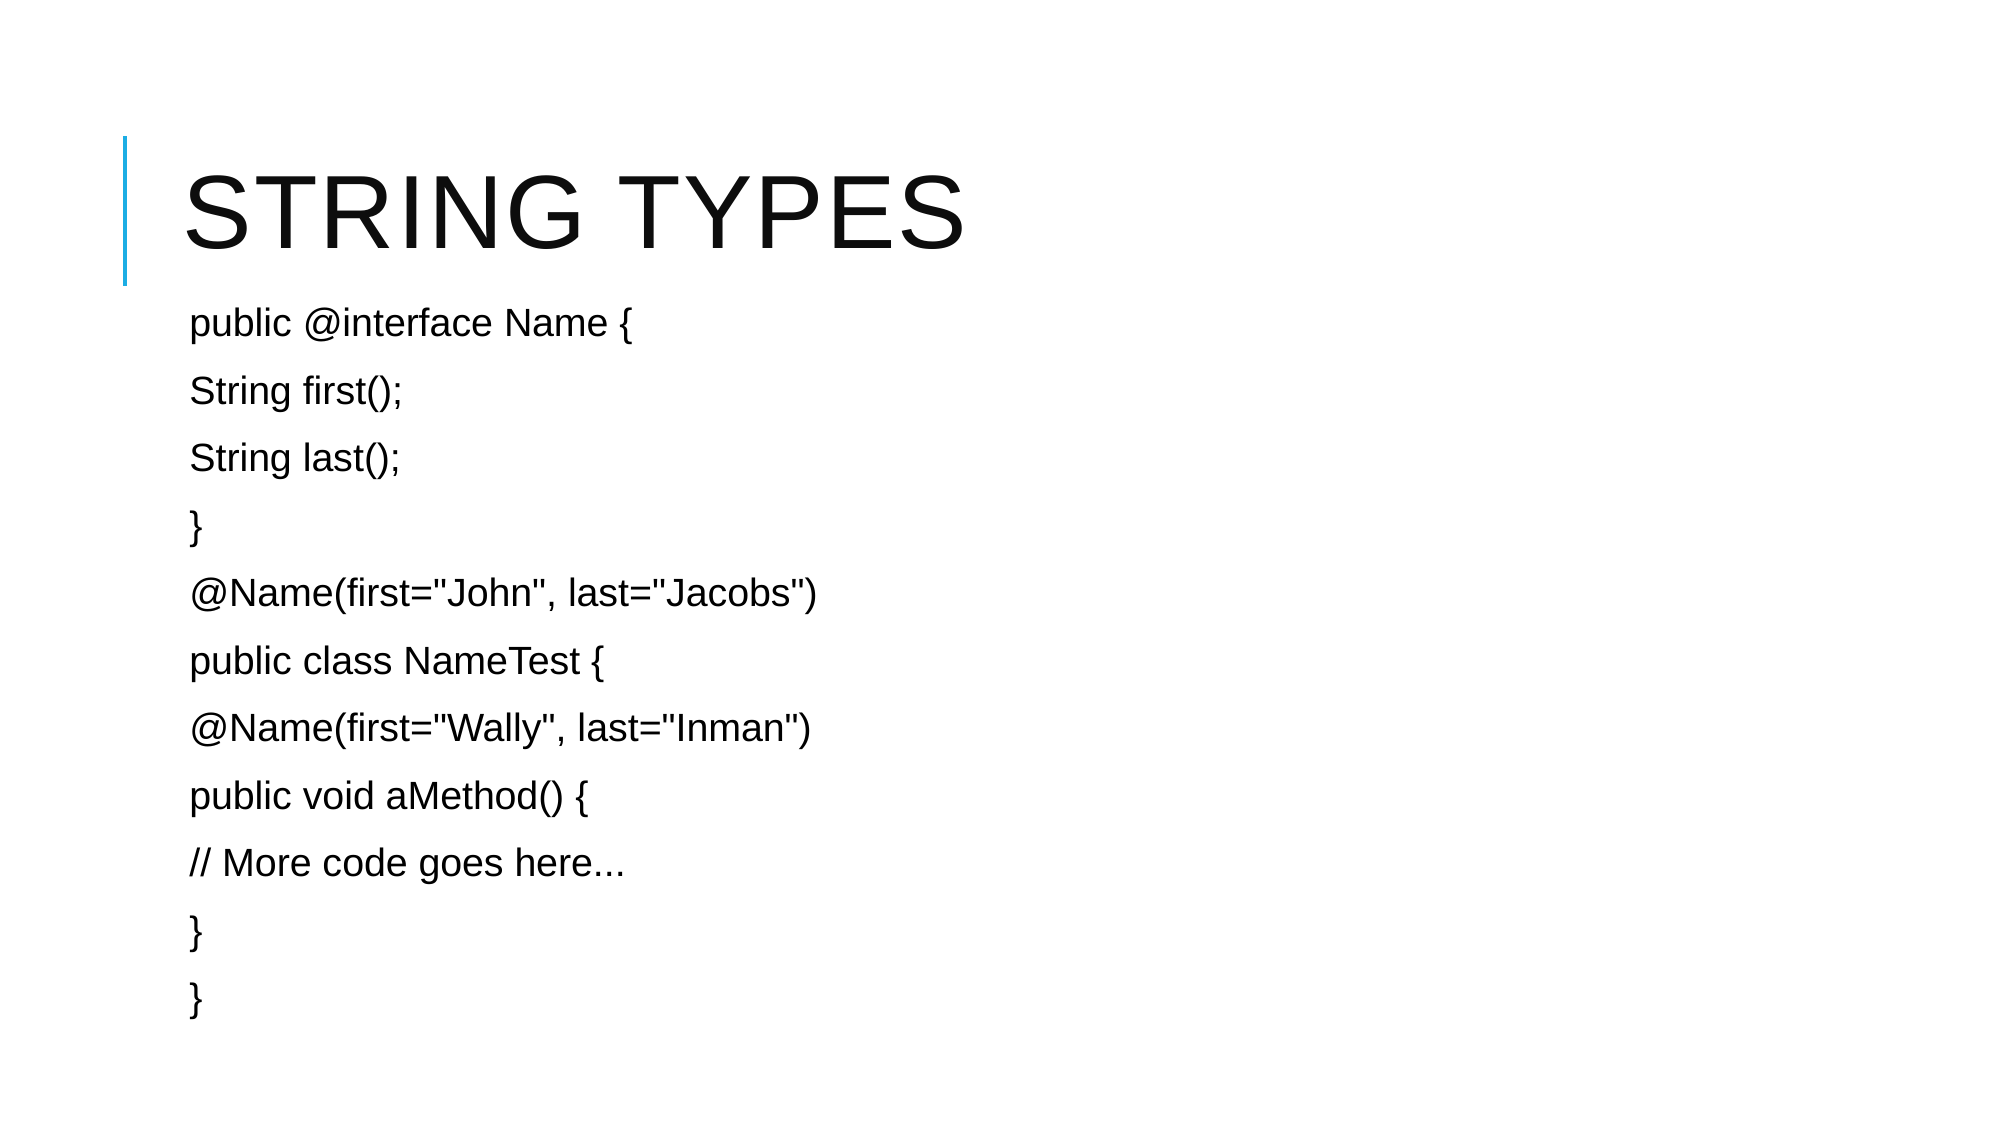

# String Types
public @interface Name {
String first();
String last();
}
@Name(first="John", last="Jacobs")
public class NameTest {
@Name(first="Wally", last="Inman")
public void aMethod() {
// More code goes here...
}
}